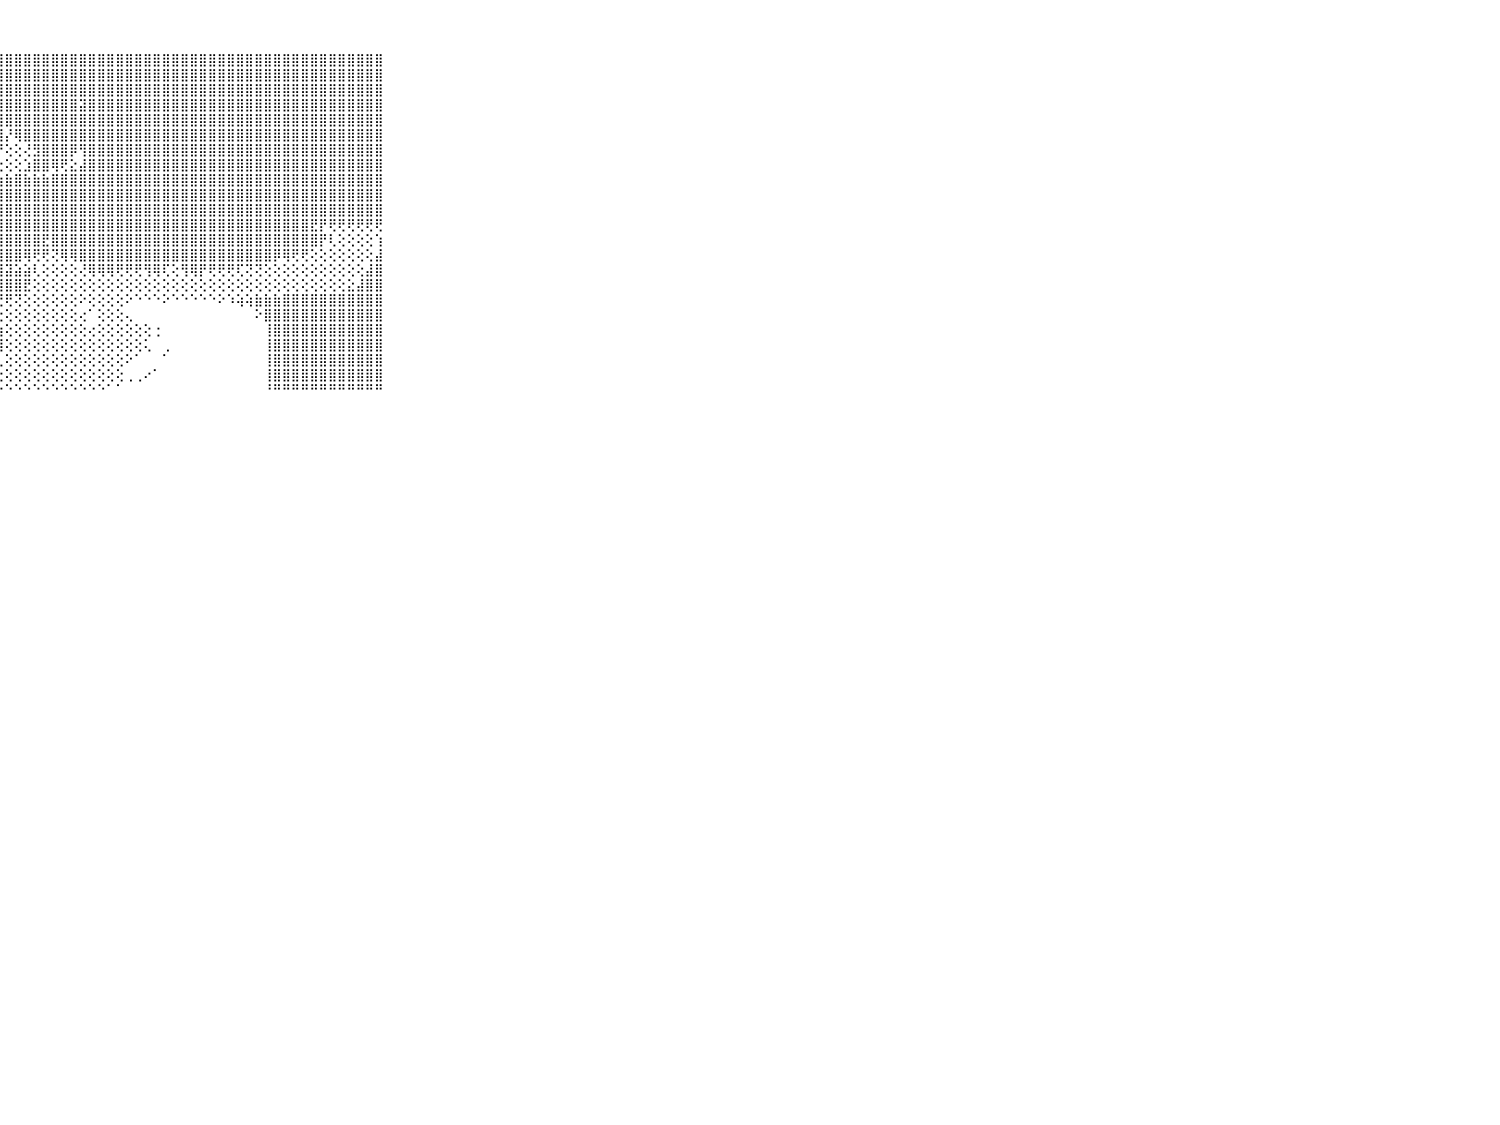

⠀⠀⠀⠀⠀⠀⠀⠀⠀⠀⠀⣿⣿⣿⣿⣿⣿⣿⣿⣿⣿⣿⣿⣿⣿⣿⣿⣿⣿⣿⣿⣿⣿⣿⣿⣿⣿⣿⣿⣿⣿⣿⣿⣿⣿⣿⣿⣿⣿⣿⣿⣿⣿⣿⣿⣿⣿⣿⣿⣿⣿⣿⣿⣿⣿⣿⣿⣿⣿⠀⠀⠀⠀⠀⠀⠀⠀⠀⠀⠀⠀
⠀⠀⠀⠀⠀⠀⠀⠀⠀⠀⠀⣿⣿⣿⣿⣿⣿⣿⣿⣿⣿⣿⣿⣿⣿⣿⣿⣿⣿⣿⣿⣿⣿⣿⣿⣿⣿⣿⣿⣿⣿⣿⣿⣿⣿⣿⣿⣿⣿⣿⣿⣿⣿⣿⣿⣿⣿⣿⣿⣿⣿⣿⣿⣿⣿⣿⣿⣿⣿⠀⠀⠀⠀⠀⠀⠀⠀⠀⠀⠀⠀
⠀⠀⠀⠀⠀⠀⠀⠀⠀⠀⠀⣿⣿⣿⣿⣿⣿⣿⣿⣿⣿⣿⣿⣿⣽⣽⣿⣿⣿⣿⣿⣿⣿⣿⣿⣿⣿⣿⣿⣿⣿⣿⣿⣿⣿⣿⣿⣿⣿⣿⣿⣿⣿⣿⣿⣿⣿⣿⣿⣿⣿⣿⣿⣿⣿⣿⣿⣿⣿⠀⠀⠀⠀⠀⠀⠀⠀⠀⠀⠀⠀
⠀⠀⠀⠀⠀⠀⠀⠀⠀⠀⠀⣿⣿⣿⣿⣿⣿⣿⣿⣿⣿⣿⣿⣿⣿⣿⣿⣿⣿⣿⣿⣿⣿⣿⣿⣿⣽⣿⣿⣿⣿⣿⣿⣿⣿⣿⣿⣿⣿⣿⣿⣿⣿⣿⣿⣿⣿⣿⣿⣿⣿⣿⣿⣿⣿⣿⣿⣿⣿⠀⠀⠀⠀⠀⠀⠀⠀⠀⠀⠀⠀
⠀⠀⠀⠀⠀⠀⠀⠀⠀⠀⠀⣿⣿⣿⣿⣿⣿⣿⣿⣿⣿⣿⣿⣿⣿⣿⣿⣿⣿⣿⣿⣿⣿⣿⣿⣿⣿⣿⣿⣿⣿⣿⣿⣿⣿⣿⣿⣿⣿⣿⣿⣿⣿⣿⣿⣿⣿⣿⣿⣿⣿⣿⣿⣿⣿⣿⣿⣿⣿⠀⠀⠀⠀⠀⠀⠀⠀⠀⠀⠀⠀
⠀⠀⠀⠀⠀⠀⠀⠀⠀⠀⠀⣿⣿⣿⣿⣿⣿⣿⣿⣿⣿⣿⣿⣿⣿⣿⣿⣿⡜⢿⣿⣿⣿⣿⣿⣿⣿⣿⣿⣿⣿⣿⣿⣿⣿⣿⣿⣿⣿⣿⣿⣿⣿⣿⣿⣿⣿⣿⣿⣿⣿⣿⣿⣿⣿⣿⣿⣿⣿⠀⠀⠀⠀⠀⠀⠀⠀⠀⠀⠀⠀
⠀⠀⠀⠀⠀⠀⠀⠀⠀⠀⠀⣿⣿⣿⣿⣿⣿⣿⣿⣿⣿⣿⣿⣿⣿⣿⣯⡟⢕⢕⢜⣻⣿⣿⣿⡿⢻⣿⣿⣿⣿⣿⣿⣿⣿⣿⣿⣿⣿⣿⣿⣿⣿⣿⣿⣿⣿⣿⣿⣿⣿⣿⣿⣿⣿⣿⣿⣿⣿⠀⠀⠀⠀⠀⠀⠀⠀⠀⠀⠀⠀
⠀⠀⠀⠀⠀⠀⠀⠀⠀⠀⠀⣿⣿⣿⣿⣿⣿⣿⣿⣿⣿⣿⣿⣿⢟⢟⢏⢕⢕⢕⣱⣿⣿⢿⢟⣕⣼⣿⣿⣿⣿⣿⣿⣿⣿⣿⣿⣿⣿⣿⣿⣿⣿⣿⣿⣿⣿⣿⣿⣿⣿⣿⣿⣿⣿⣿⣿⣿⣿⠀⠀⠀⠀⠀⠀⠀⠀⠀⠀⠀⠀
⠀⠀⠀⠀⠀⠀⠀⠀⠀⠀⠀⣿⣿⣿⣿⣿⣿⣿⣿⣿⣿⣿⣿⣿⣷⣷⣵⣷⣷⣿⣷⣷⣷⣿⣿⣿⣿⣿⣿⣿⣿⣿⣿⣿⣿⣿⣿⣿⣿⣿⣿⣿⣿⣿⣿⣿⣿⣿⣿⣿⣿⣿⣿⣿⣿⣿⣿⣿⣿⠀⠀⠀⠀⠀⠀⠀⠀⠀⠀⠀⠀
⠀⠀⠀⠀⠀⠀⠀⠀⠀⠀⠀⣿⣿⣿⣿⣿⣿⣿⣿⣿⣿⣿⣿⣿⣿⣿⣿⣿⣿⣿⣿⣿⣿⣿⣿⣿⣿⣿⣿⣿⣿⣿⣿⣿⣿⣿⣿⣿⣿⣿⣿⣿⣿⣿⣿⣿⣿⣿⣿⣿⣿⣿⣿⣿⣿⣿⣿⣿⣿⠀⠀⠀⠀⠀⠀⠀⠀⠀⠀⠀⠀
⠀⠀⠀⠀⠀⠀⠀⠀⠀⠀⠀⣿⣿⣿⣿⣿⣿⣿⣿⣿⣿⣿⣿⣿⣿⣿⣿⣿⣿⣿⣿⣿⣿⣿⣿⣿⣿⣿⣿⣿⣿⣿⣿⣿⣿⣿⣿⣿⣿⣿⣿⣿⣿⣿⣿⣿⣿⣿⣿⣿⣿⣿⣿⣿⣿⣿⣿⣿⣿⠀⠀⠀⠀⠀⠀⠀⠀⠀⠀⠀⠀
⠀⠀⠀⠀⠀⠀⠀⠀⠀⠀⠀⣿⣿⣿⣿⣿⣿⣿⣿⣿⣿⣿⣿⣿⣿⣿⣿⣿⣿⣿⣿⣿⣿⣿⣿⣿⣿⣿⣿⣿⣿⣿⣿⣿⣿⣿⣿⣿⣿⣿⣿⣿⣿⣿⣿⣿⣿⣿⣿⣿⣿⣟⡟⢟⢟⢟⢟⢟⢟⠀⠀⠀⠀⠀⠀⠀⠀⠀⠀⠀⠀
⠀⠀⠀⠀⠀⠀⠀⠀⠀⠀⠀⣿⣿⣿⣿⣿⣿⣿⣿⣿⣿⣿⣿⣿⣿⣿⣿⣿⣿⣿⣿⣿⣟⣿⣿⣿⣿⣿⣿⣿⣿⣿⣿⣿⣿⣿⣿⣿⣿⣿⣿⣿⣿⣿⣿⣿⣿⣿⣿⣿⣿⣿⡟⢇⢕⢕⢕⢕⢱⠀⠀⠀⠀⠀⠀⠀⠀⠀⠀⠀⠀
⠀⠀⠀⠀⠀⠀⠀⠀⠀⠀⠀⣿⣿⣿⣿⣿⣿⣿⣿⣿⣿⣿⣿⣿⣿⣿⣿⣿⣿⣿⢿⢟⢟⢝⢿⢿⣿⣿⣿⣿⣿⣿⣿⣿⣿⣿⣿⣿⣿⣿⣿⣿⣿⣿⣿⣿⣿⡿⢿⢟⢟⢕⢕⢕⢕⢕⢕⢕⣼⠀⠀⠀⠀⠀⠀⠀⠀⠀⠀⠀⠀
⠀⠀⠀⠀⠀⠀⠀⠀⠀⠀⠀⣿⣿⣿⣿⣿⣿⣿⣿⣿⣿⣿⣿⣿⣿⣿⣿⣿⣽⣵⣵⢇⢕⢕⢕⢕⢜⢿⢿⢿⢟⢟⢟⢻⢿⢏⢕⢻⢿⡟⢟⢟⢟⢏⢝⢝⢕⢕⢕⢕⢕⢕⢕⢕⢕⢕⢕⣼⣿⠀⠀⠀⠀⠀⠀⠀⠀⠀⠀⠀⠀
⠀⠀⠀⠀⠀⠀⠀⠀⠀⠀⠀⣿⣿⣿⣿⣿⣿⣿⣿⣿⣿⣿⣿⣿⣿⣿⣿⣿⣿⣿⣟⢕⢕⢕⢕⢕⢕⢕⢕⢕⢕⢕⢕⢕⢕⢕⢕⢕⢕⢕⢕⢕⢕⢕⢕⢕⢕⢕⢕⢕⢕⢕⢕⢕⢕⣕⣼⣿⣿⠀⠀⠀⠀⠀⠀⠀⠀⠀⠀⠀⠀
⠀⠀⠀⠀⠀⠀⠀⠀⠀⠀⠀⣿⣿⣿⣿⣿⣿⣿⣿⣿⣿⣿⣿⣿⣿⡿⢟⢟⢟⢝⢕⢕⢕⢕⢕⢕⠕⢕⢕⢕⢕⠕⠑⠑⠑⠕⠑⠑⠑⠑⠑⠕⠱⢵⢵⣷⣷⣷⣿⣿⣿⣿⣿⣿⣿⣿⣿⣿⣿⠀⠀⠀⠀⠀⠀⠀⠀⠀⠀⠀⠀
⠀⠀⠀⠀⠀⠀⠀⠀⠀⠀⠀⣿⣿⣿⣿⣿⣿⣿⣿⣿⣿⣿⣿⣿⡿⢕⢕⢕⢕⢕⢕⢕⢕⢕⢕⢕⢔⠁⢕⢕⢕⢄⠀⠀⠀⠀⠀⠀⠀⠀⠀⠀⠀⠀⠀⠕⣿⣿⣿⣿⣿⣿⣿⣿⣿⣿⣿⣿⣿⠀⠀⠀⠀⠀⠀⠀⠀⠀⠀⠀⠀
⠀⠀⠀⠀⠀⠀⠀⠀⠀⠀⠀⣿⣿⣿⣿⣿⣿⣿⣿⣿⣿⣿⣿⣿⣿⣧⣧⣵⢕⢕⢕⢕⢕⢕⢕⢕⢕⢔⢕⢕⢕⢕⢕⢕⢐⠀⠀⠀⠀⠀⠀⠀⠀⠀⠀⠀⢸⣿⣿⣿⣿⣿⣿⣿⣿⣿⣿⣿⣿⠀⠀⠀⠀⠀⠀⠀⠀⠀⠀⠀⠀
⠀⠀⠀⠀⠀⠀⠀⠀⠀⠀⠀⣿⣿⣿⣿⣿⣿⣿⣿⣿⣿⣿⣿⣿⣿⣿⣿⣿⢕⢕⢕⢕⢕⢕⢕⢕⢕⢕⢕⢕⢕⢕⢕⢅⠀⢀⠀⠀⠀⠀⠀⠀⠀⠀⠀⠀⢸⣿⣿⣿⣿⣿⣿⣿⣿⣿⣿⣿⣿⠀⠀⠀⠀⠀⠀⠀⠀⠀⠀⠀⠀
⠀⠀⠀⠀⠀⠀⠀⠀⠀⠀⠀⣿⣿⣿⣿⣿⣿⣿⣿⣿⣿⣿⣿⣿⣿⣿⣿⢇⢕⢕⢕⢕⢕⢕⢕⢕⢕⢕⢕⢕⢕⠕⠁⠀⠀⠁⠀⠀⠀⠀⠀⠀⠀⠀⠀⠀⢸⣿⣿⣿⣿⣿⣿⣿⣿⣿⣿⣿⣿⠀⠀⠀⠀⠀⠀⠀⠀⠀⠀⠀⠀
⠀⠀⠀⠀⠀⠀⠀⠀⠀⠀⠀⣿⣿⣿⣿⣿⣿⣿⣿⣿⣿⣿⣿⣿⣿⣿⡟⢕⢕⢕⢕⢕⢕⢕⢕⢕⢕⢕⢕⢕⢕⢀⢀⠔⠁⠀⠀⠀⠀⠀⠀⠀⠀⠀⠀⠀⢸⣿⣿⣿⣿⣿⣿⣿⣿⣿⣿⣿⣿⠀⠀⠀⠀⠀⠀⠀⠀⠀⠀⠀⠀
⠀⠀⠀⠀⠀⠀⠀⠀⠀⠀⠀⠛⠛⠛⠛⠛⠛⠛⠛⠛⠛⠛⠛⠛⠛⠛⠑⠑⠑⠑⠑⠑⠑⠑⠑⠑⠑⠑⠑⠁⠁⠀⠀⠀⠀⠀⠀⠀⠀⠀⠀⠀⠀⠀⠀⠀⠘⠛⠛⠛⠛⠛⠛⠛⠛⠛⠛⠛⠛⠀⠀⠀⠀⠀⠀⠀⠀⠀⠀⠀⠀